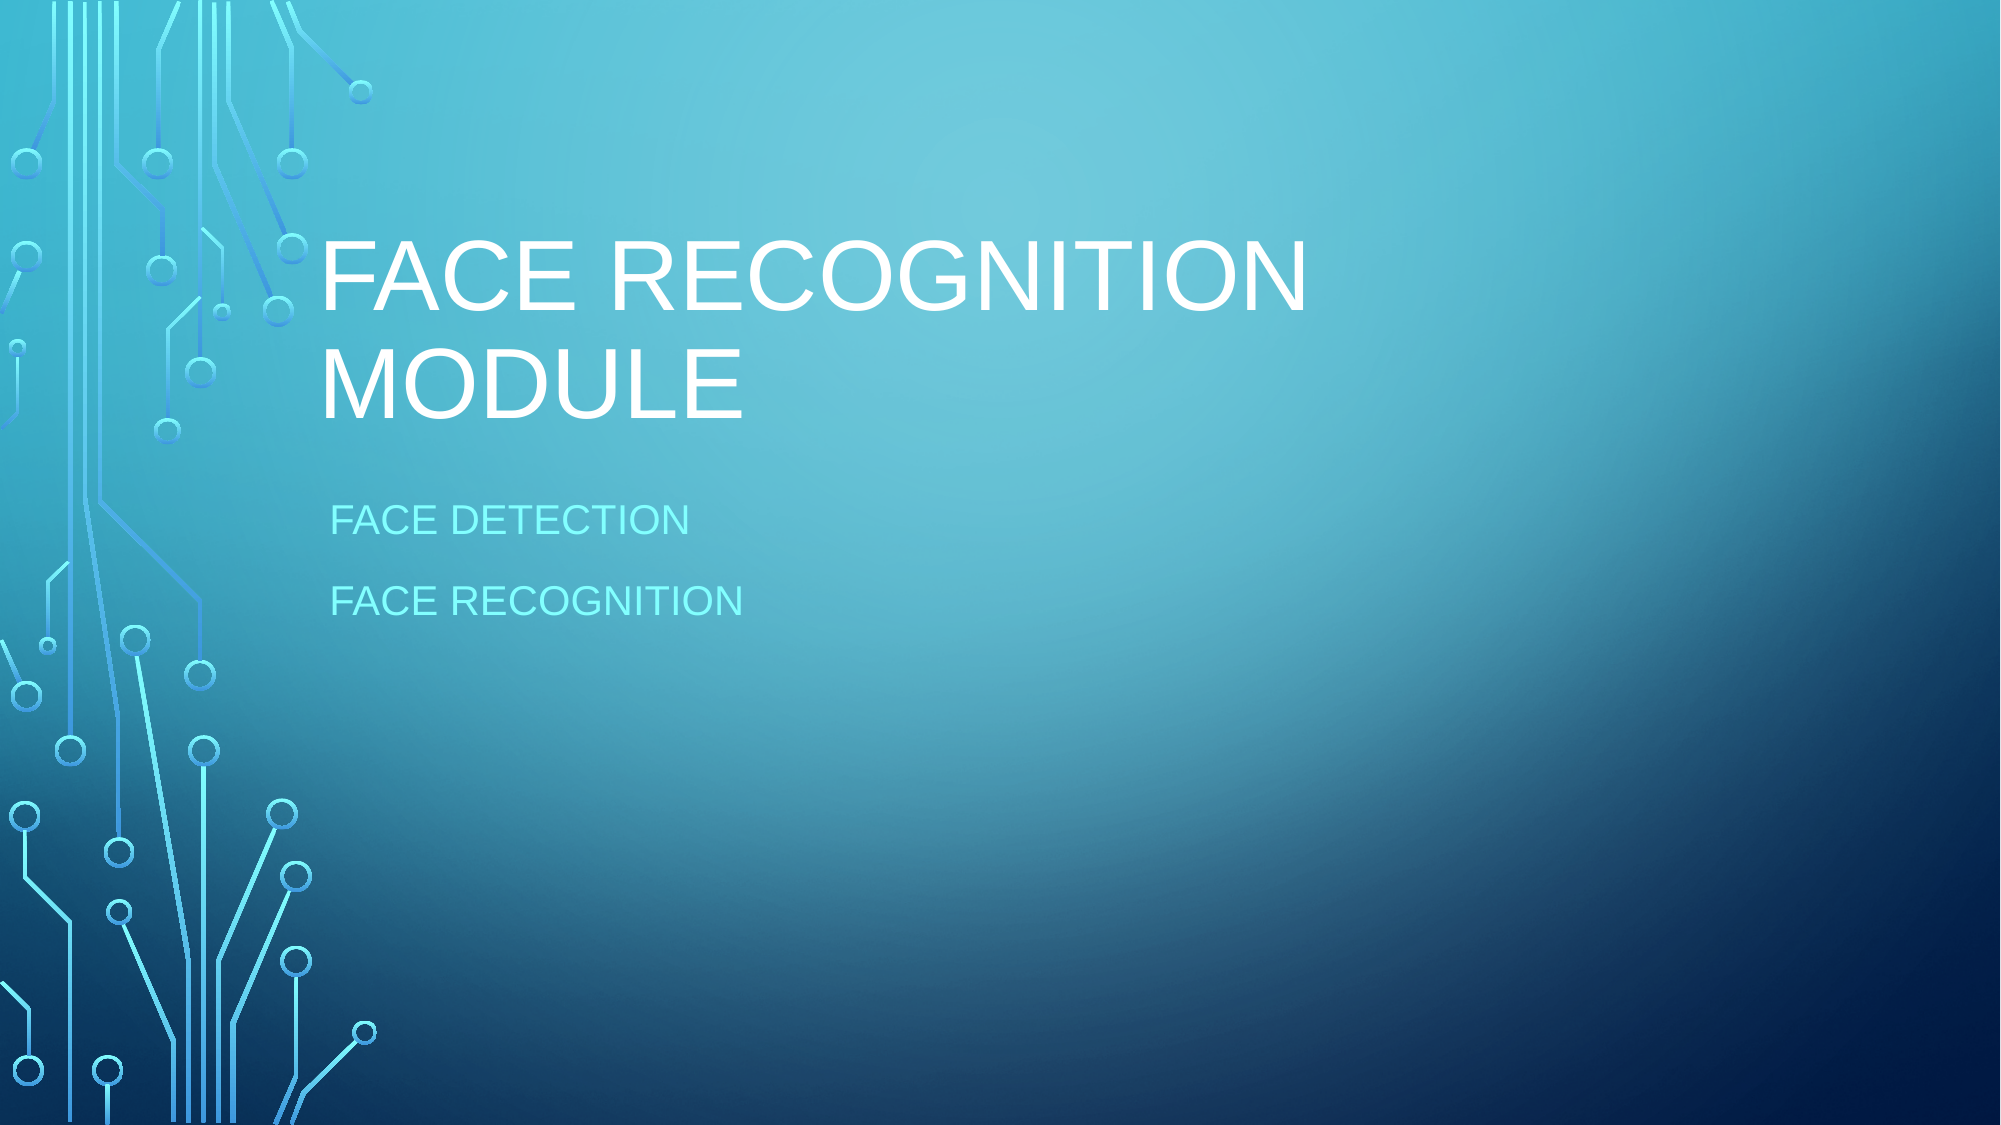

# Face Recognition Module
Face Detection
Face recognition